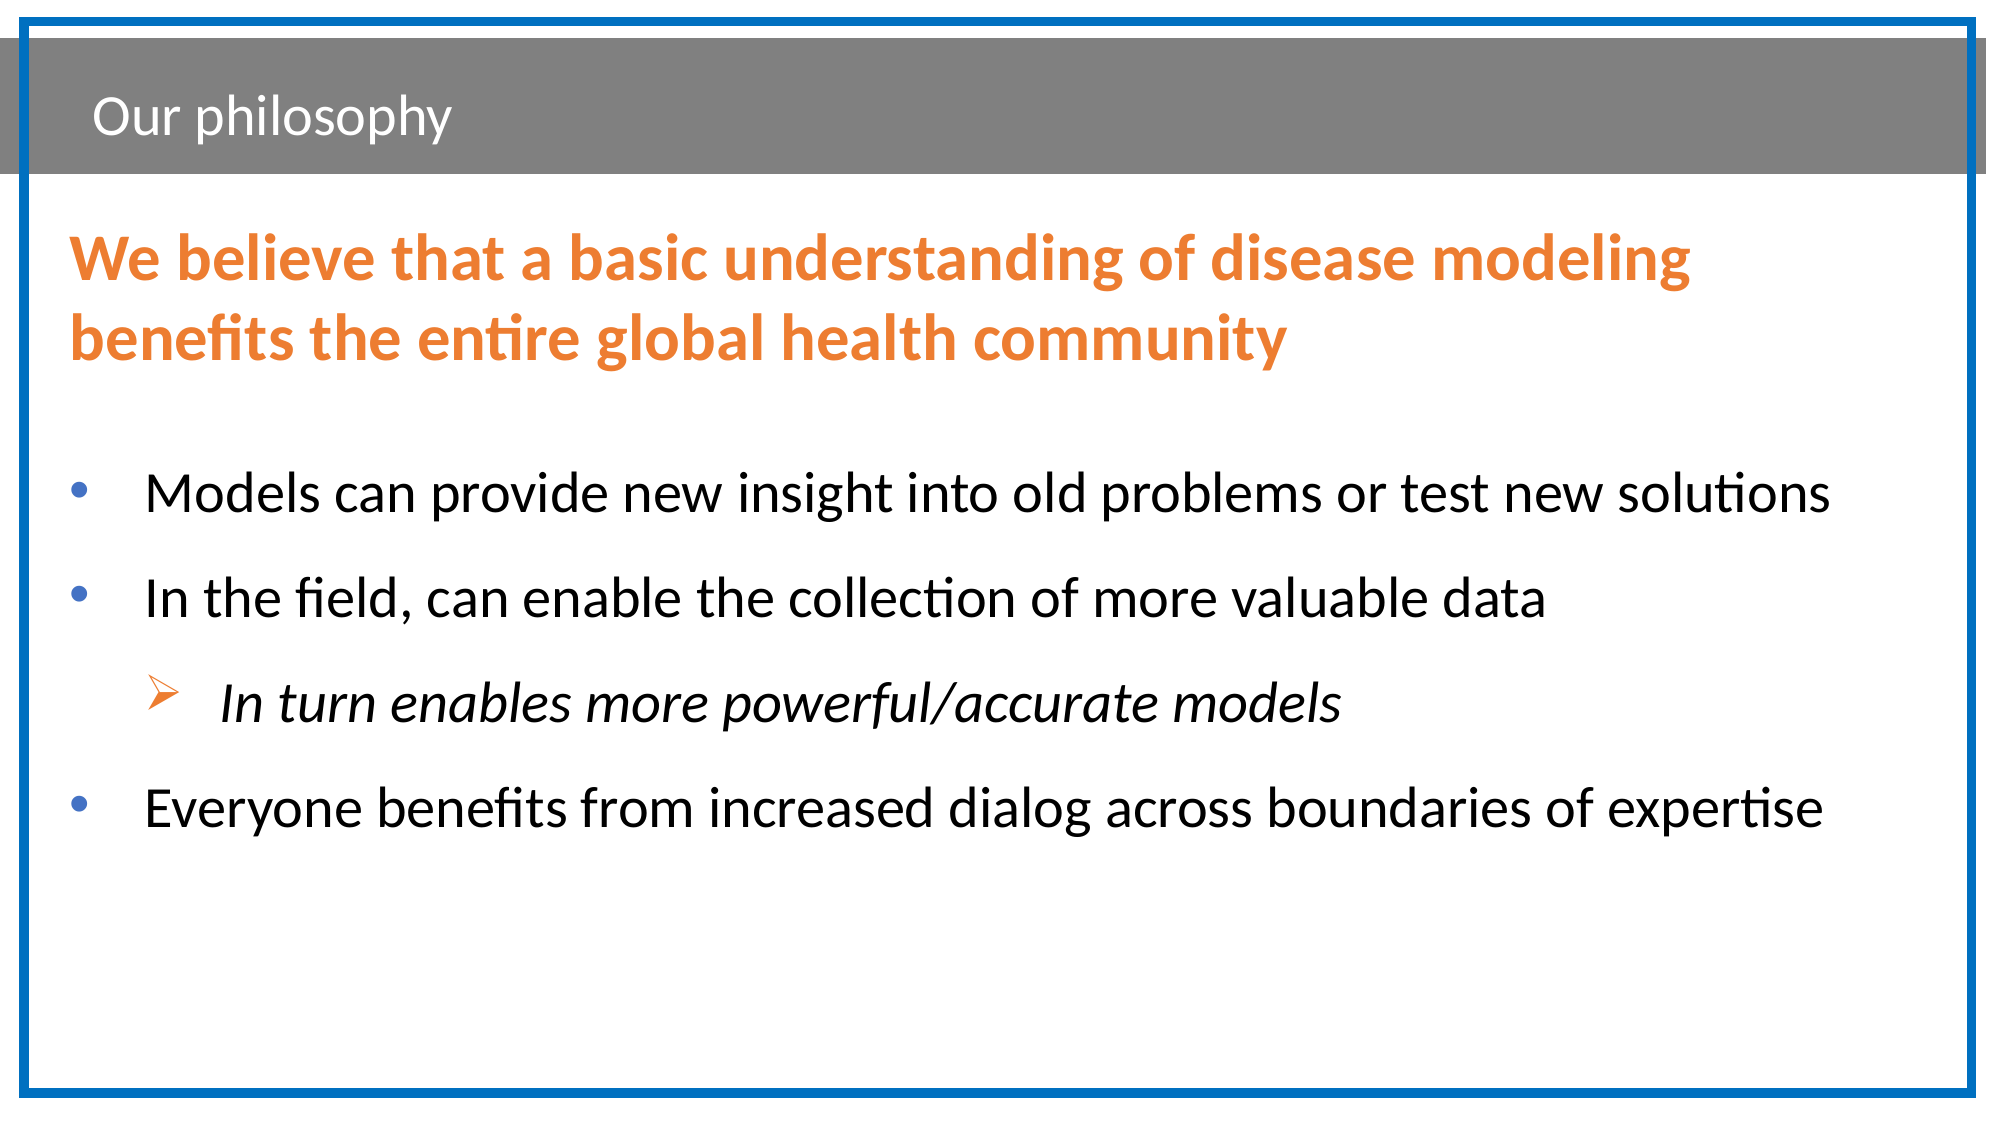

Our philosophy
We believe that a basic understanding of disease modeling benefits the entire global health community

Models can provide new insight into old problems or test new solutions
In the field, can enable the collection of more valuable data
In turn enables more powerful/accurate models
Everyone benefits from increased dialog across boundaries of expertise